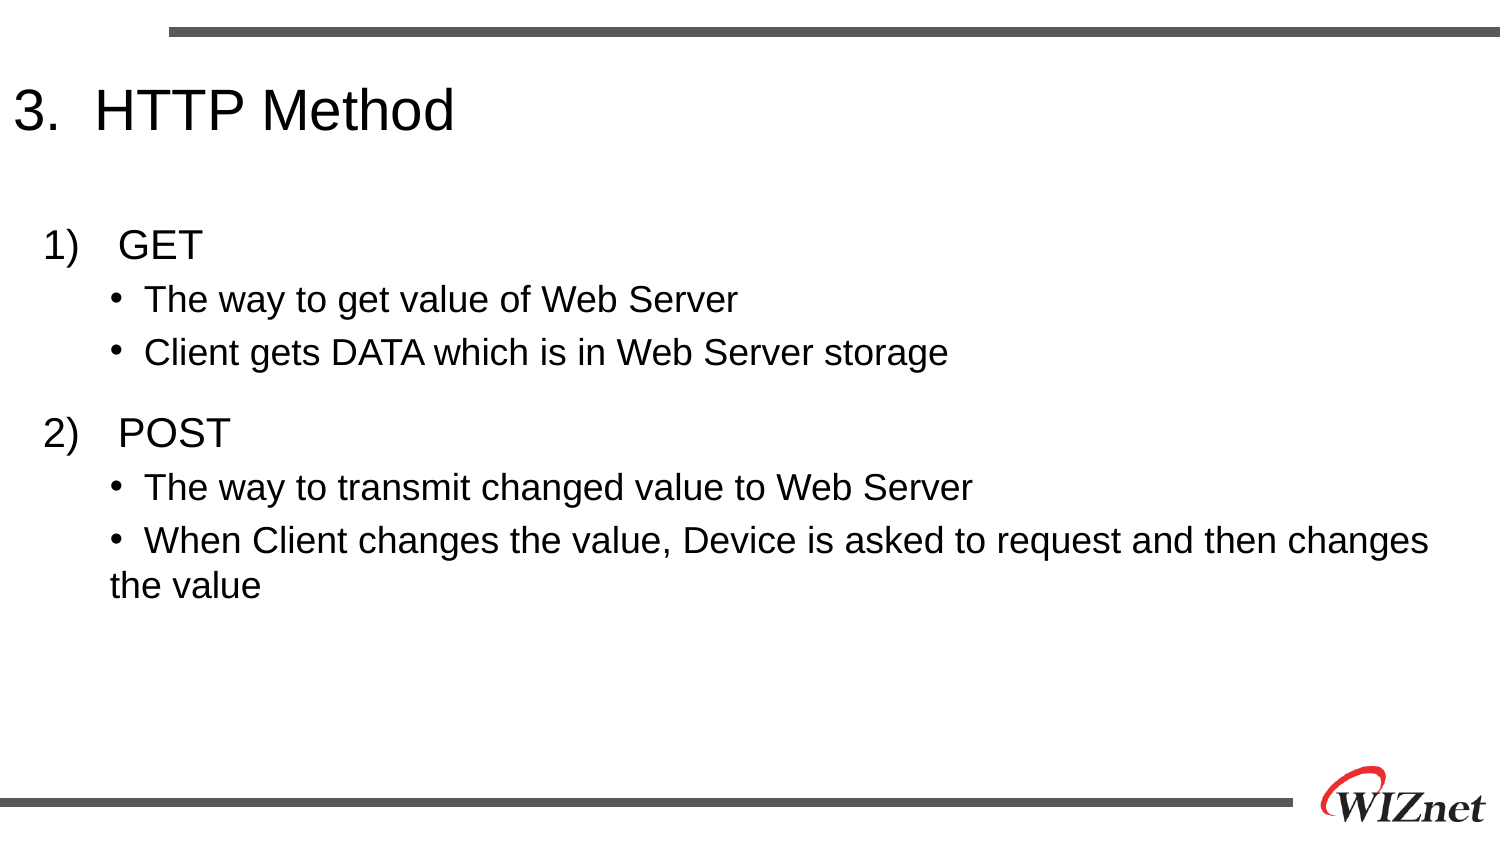

# 3.  HTTP Method
GET
  The way to get value of Web Server
  Client gets DATA which is in Web Server storage
POST
  The way to transmit changed value to Web Server
  When Client changes the value, Device is asked to request and then changes the value